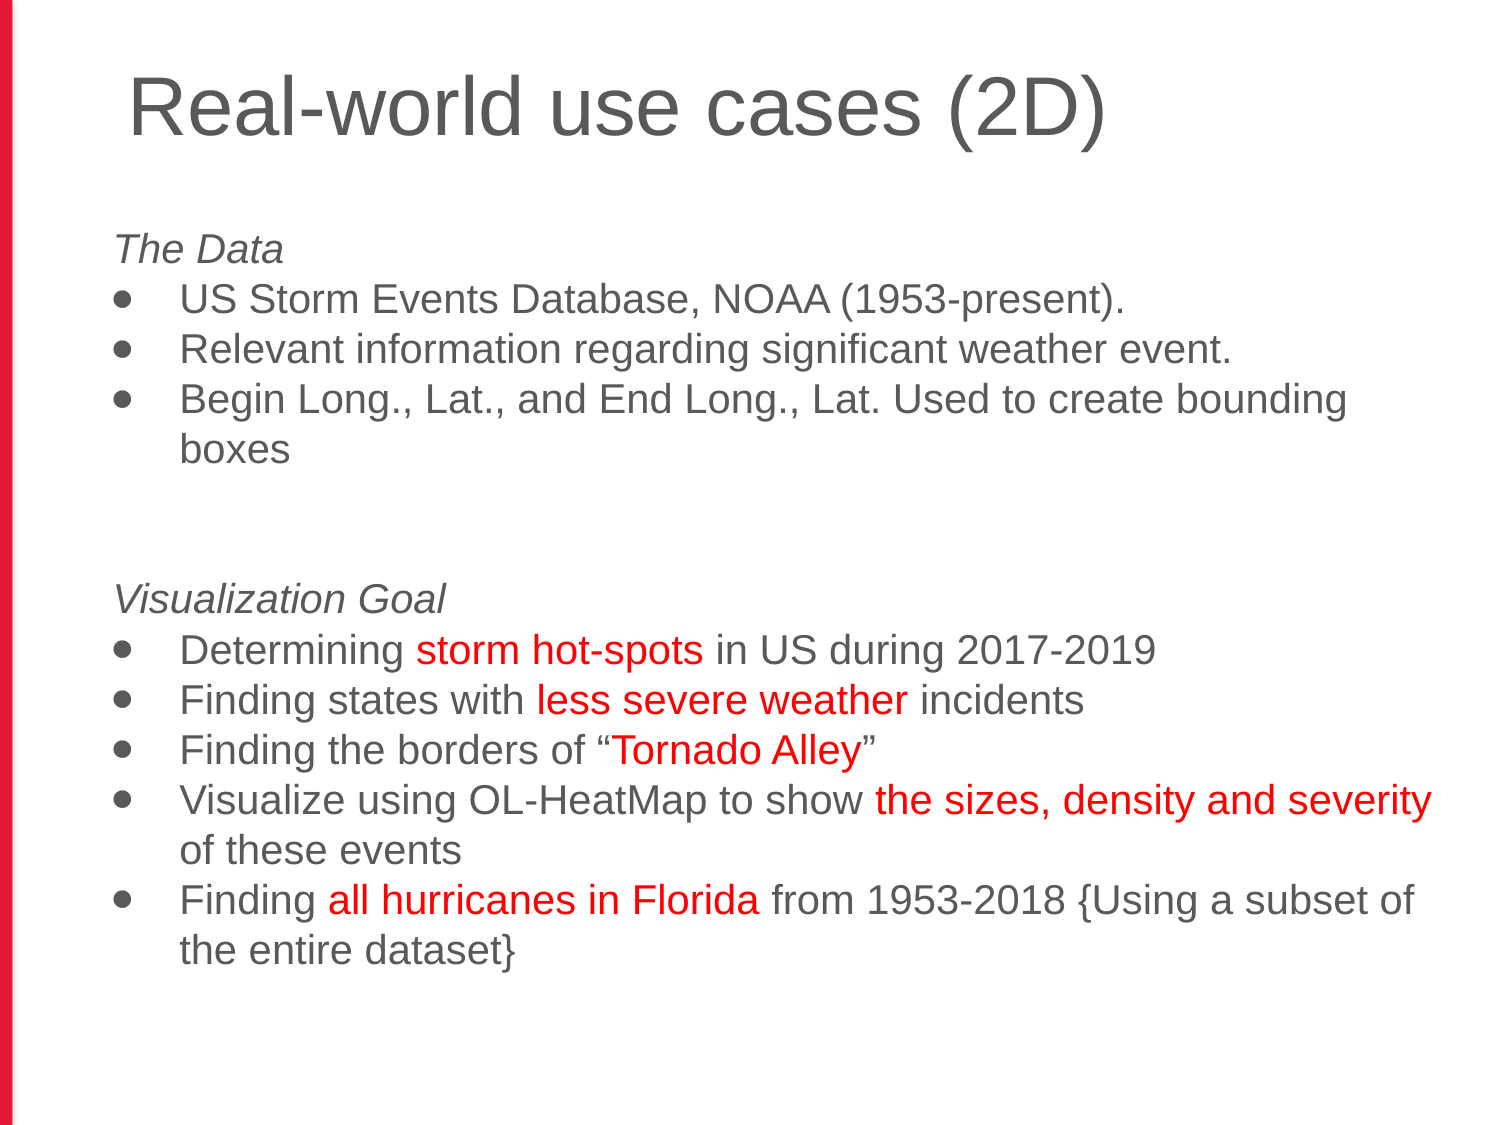

# Real-world use cases (2D)
The Data
US Storm Events Database, NOAA (1953-present).
Relevant information regarding significant weather event.
Begin Long., Lat., and End Long., Lat. Used to create bounding boxes

Visualization Goal
Determining storm hot-spots in US during 2017-2019
Finding states with less severe weather incidents
Finding the borders of “Tornado Alley”
Visualize using OL-HeatMap to show the sizes, density and severity of these events
Finding all hurricanes in Florida from 1953-2018 {Using a subset of the entire dataset}